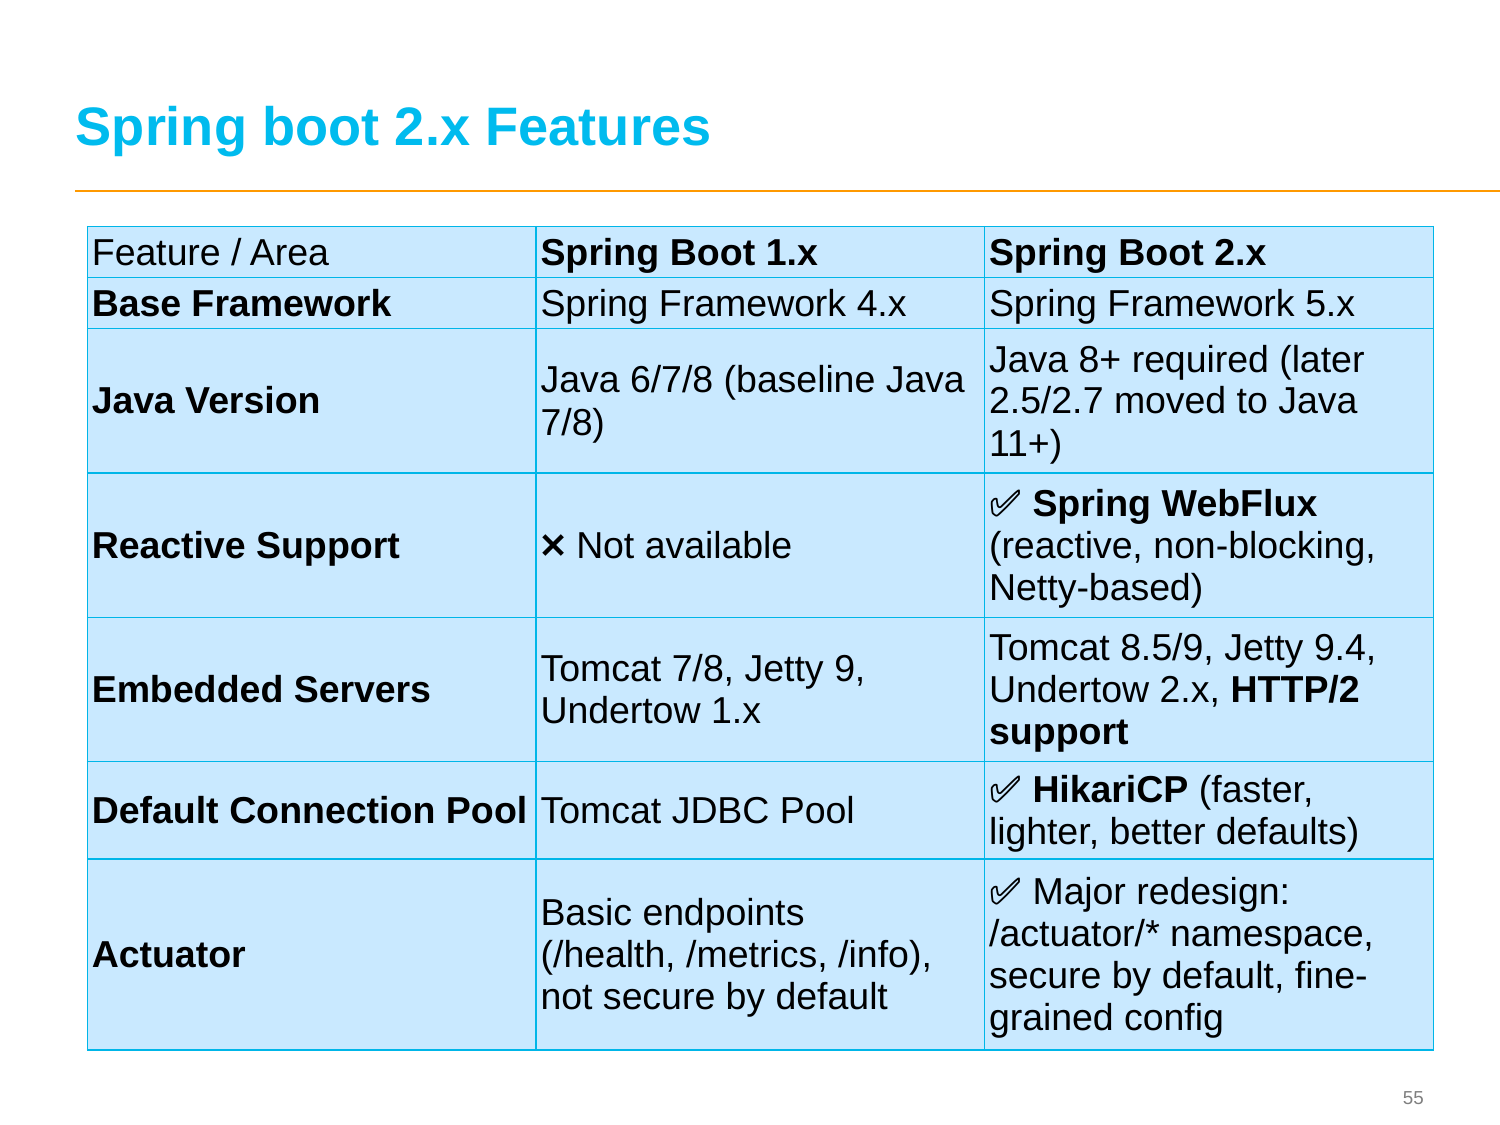

# Spring boot 2.x Features
| Feature / Area | Spring Boot 1.x | Spring Boot 2.x |
| --- | --- | --- |
| Base Framework | Spring Framework 4.x | Spring Framework 5.x |
| Java Version | Java 6/7/8 (baseline Java 7/8) | Java 8+ required (later 2.5/2.7 moved to Java 11+) |
| Reactive Support | ❌ Not available | ✅ Spring WebFlux (reactive, non-blocking, Netty-based) |
| Embedded Servers | Tomcat 7/8, Jetty 9, Undertow 1.x | Tomcat 8.5/9, Jetty 9.4, Undertow 2.x, HTTP/2 support |
| Default Connection Pool | Tomcat JDBC Pool | ✅ HikariCP (faster, lighter, better defaults) |
| Actuator | Basic endpoints (/health, /metrics, /info), not secure by default | ✅ Major redesign: /actuator/\* namespace, secure by default, fine-grained config |